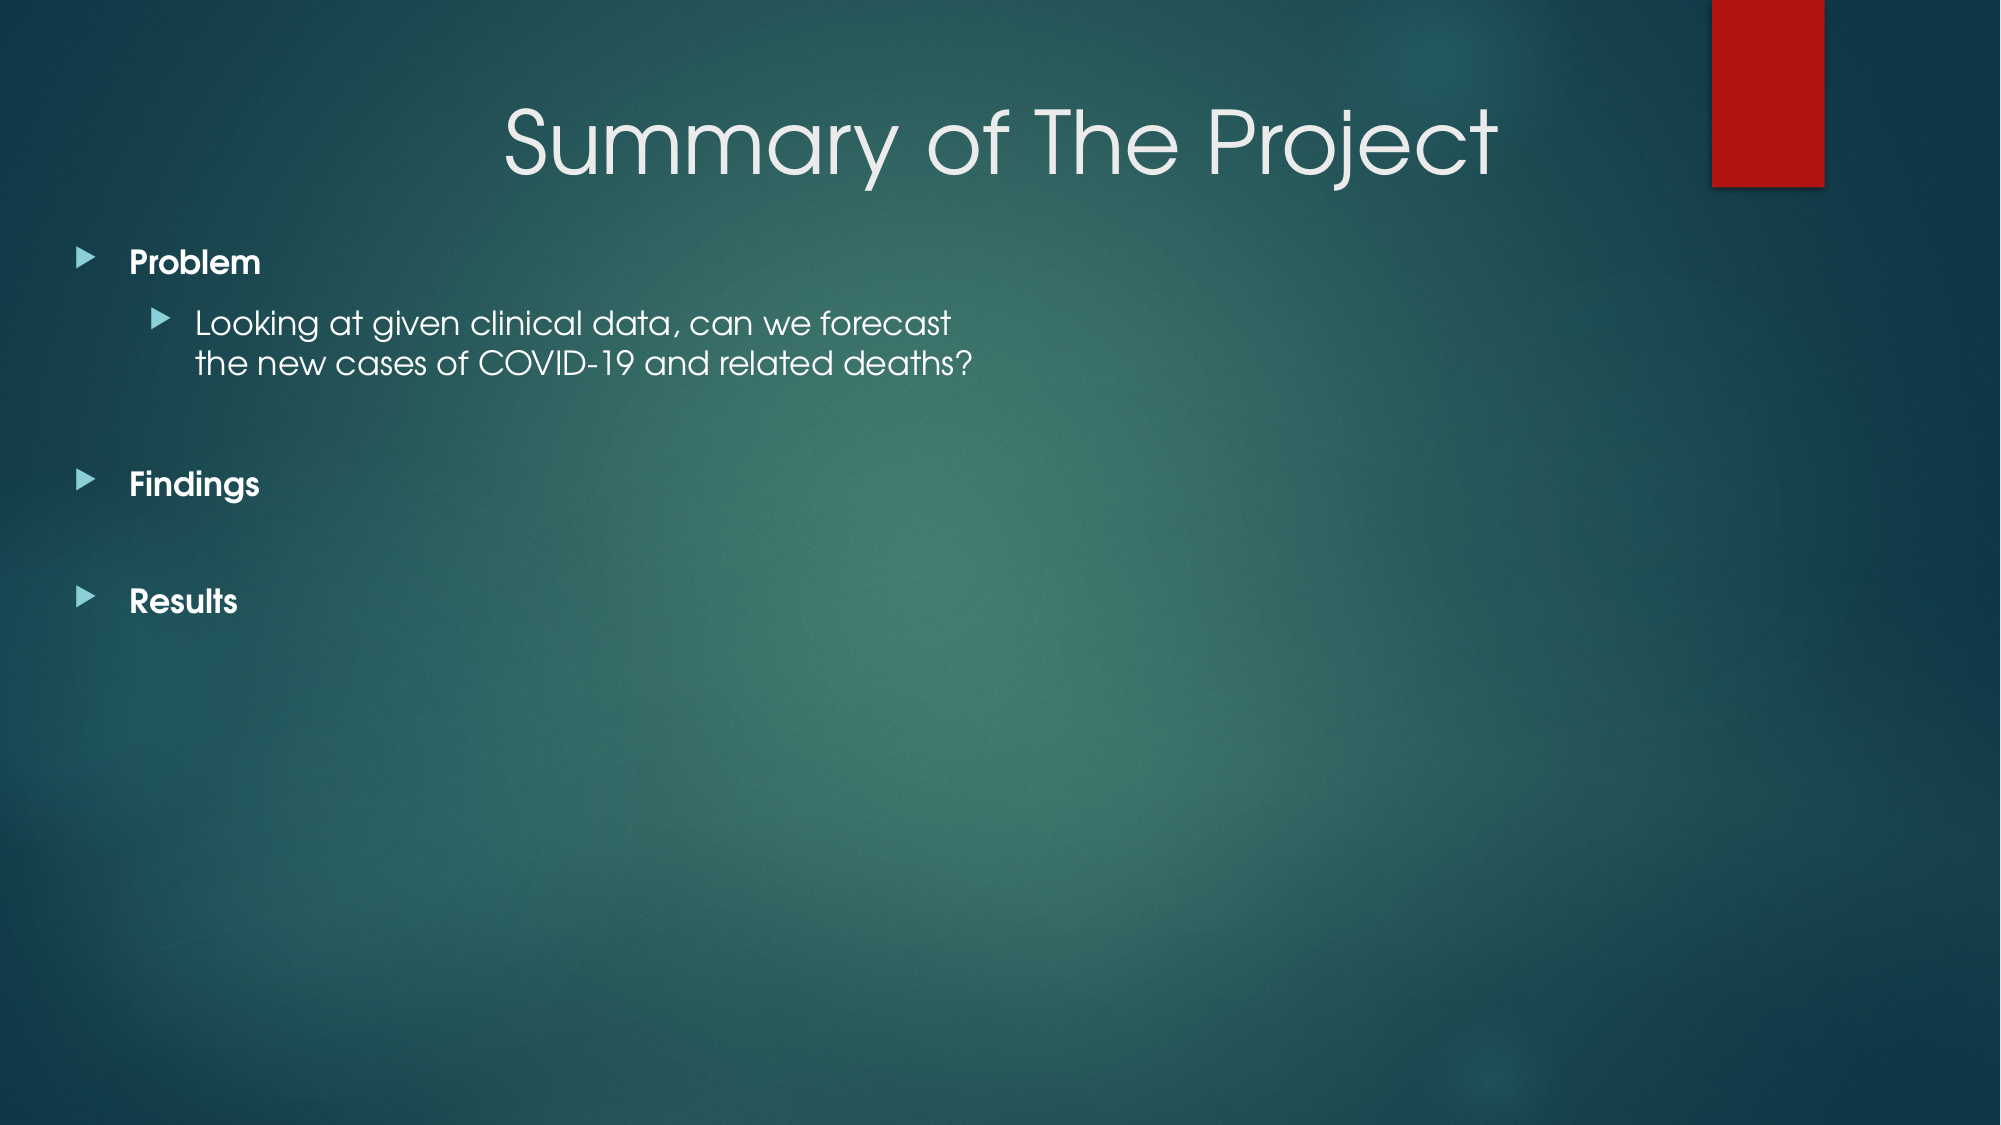

# Summary of The Project
Problem
Looking at given clinical data, can we forecast the new cases of COVID-19 and related deaths?

Findings

Results